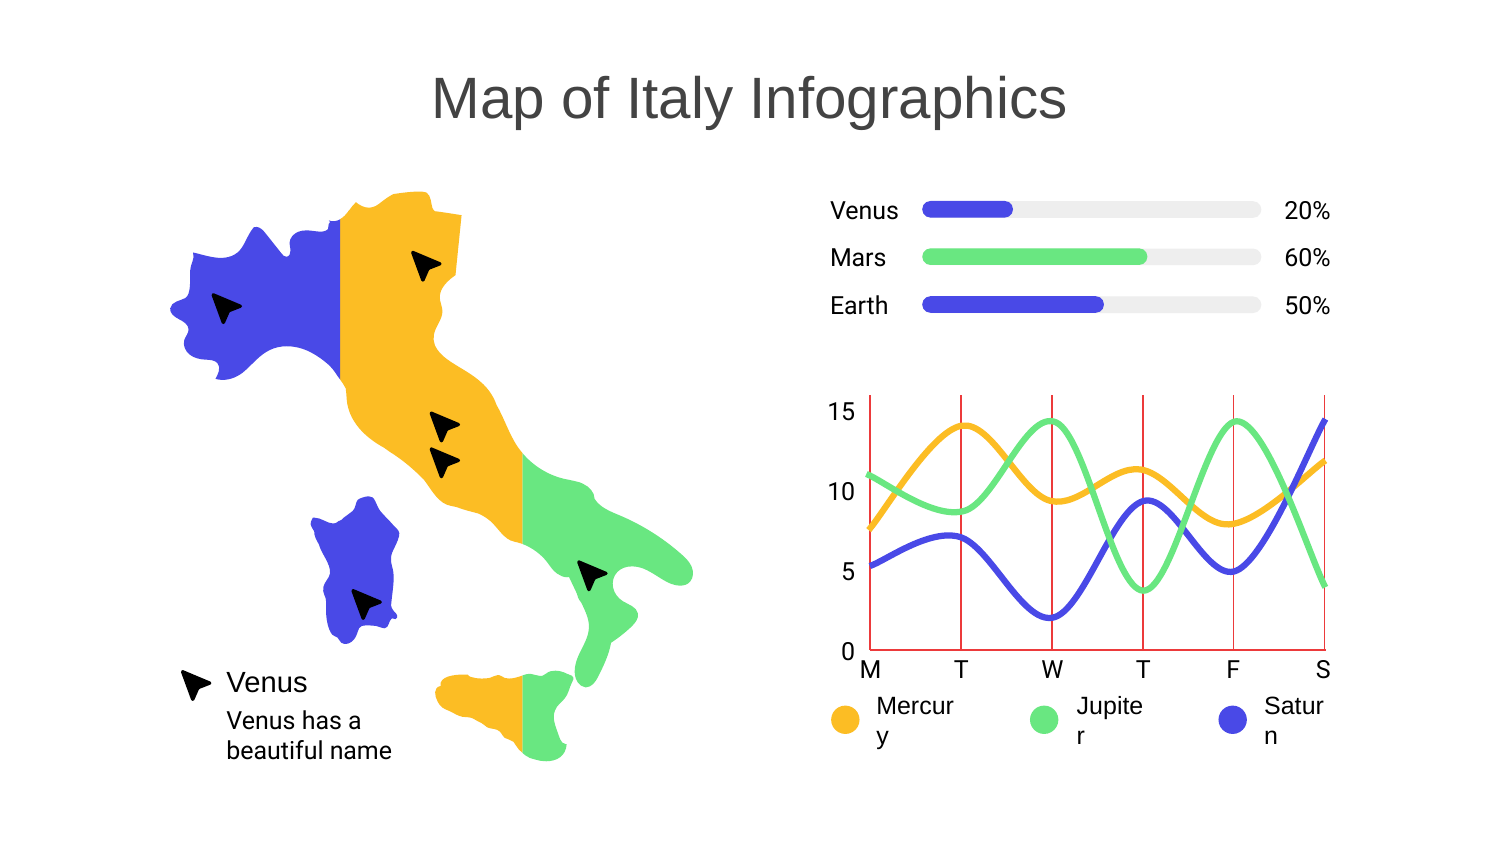

# Map of Italy Infographics
Venus
20%

Mars
60%

50%
Earth

15
10
5
0

M
T
W
T
F
S
Venus
Venus has a beautiful name

Mercury

Jupiter

Saturn